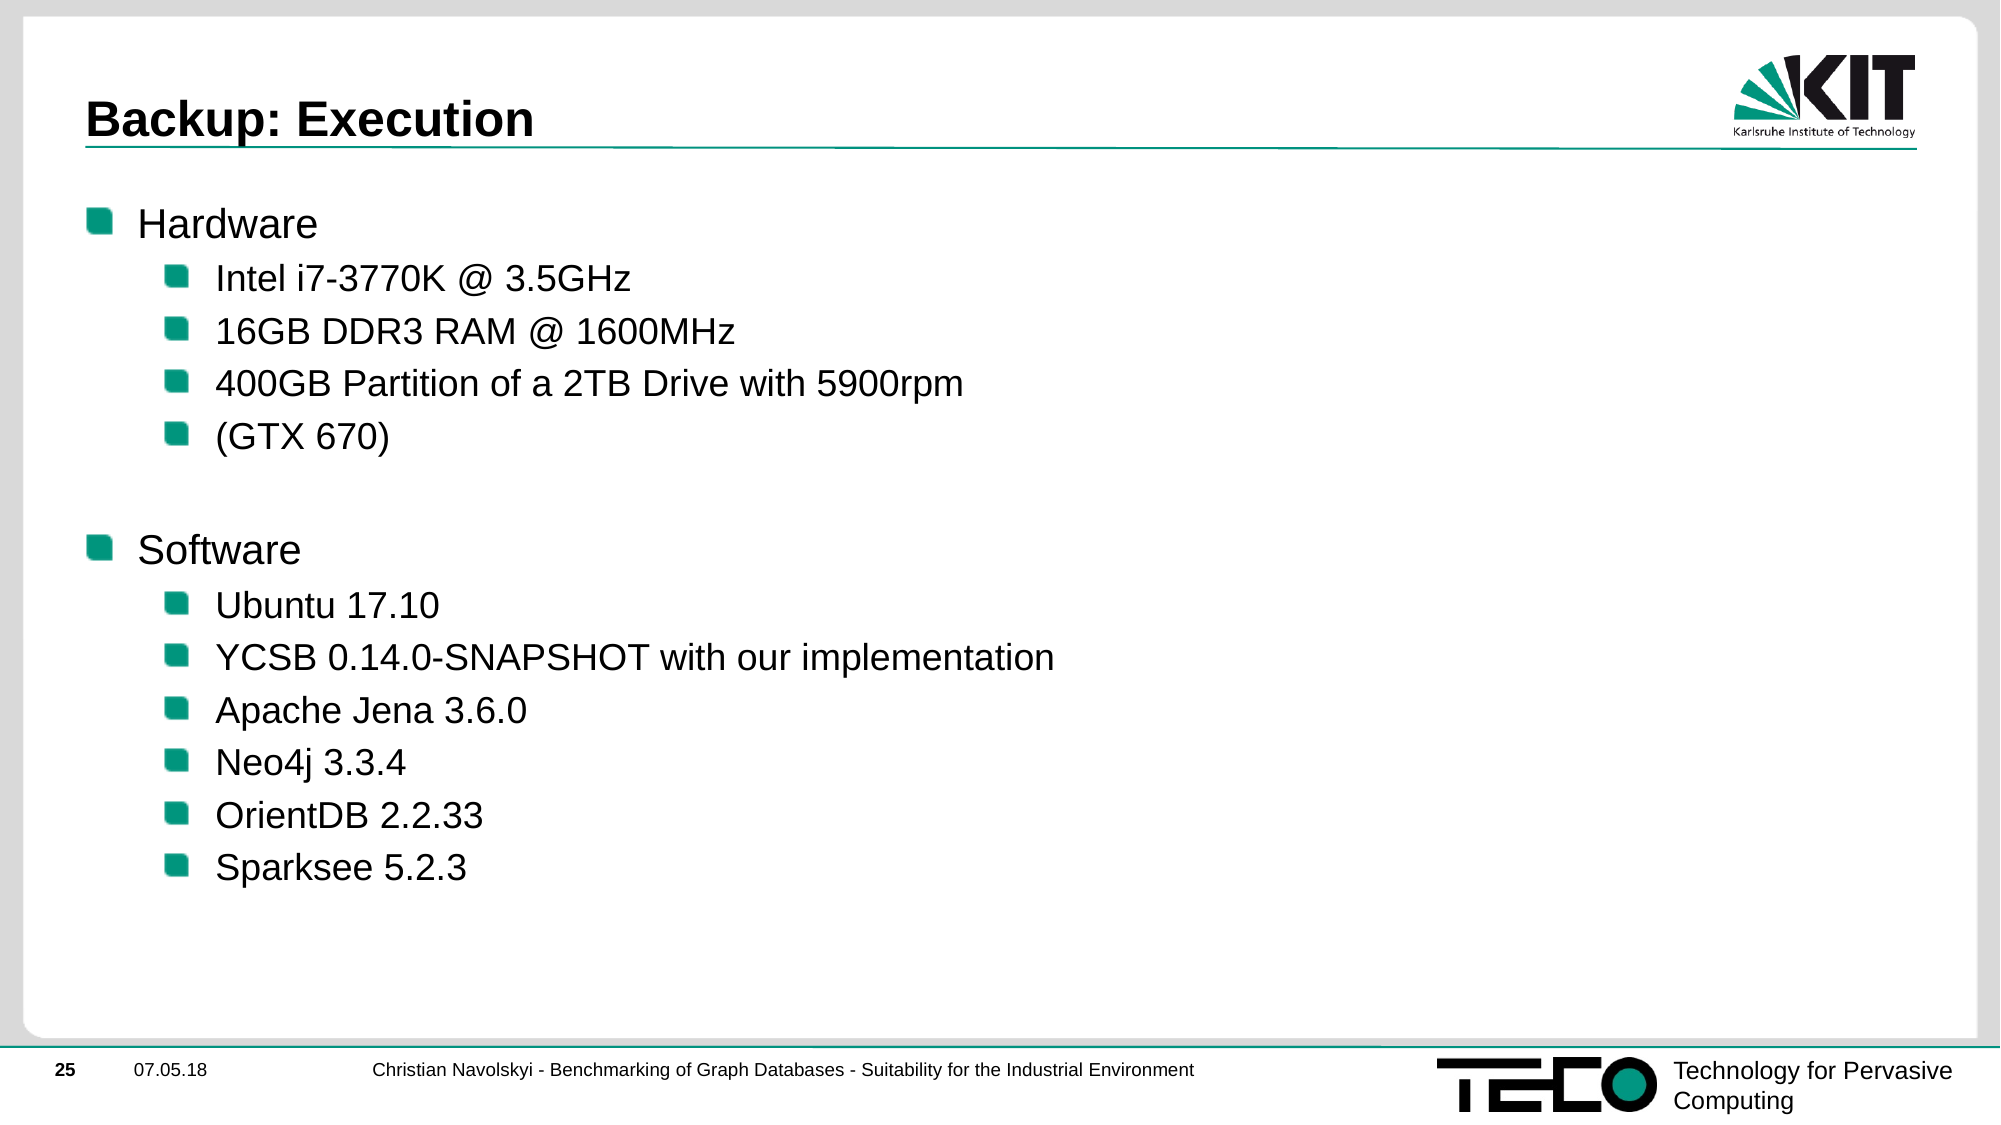

# Backup: Execution
Hardware
Intel i7-3770K @ 3.5GHz
16GB DDR3 RAM @ 1600MHz
400GB Partition of a 2TB Drive with 5900rpm
(GTX 670)

Software
Ubuntu 17.10
YCSB 0.14.0-SNAPSHOT with our implementation
Apache Jena 3.6.0
Neo4j 3.3.4
OrientDB 2.2.33
Sparksee 5.2.3
Christian Navolskyi - Benchmarking of Graph Databases - Suitability for the Industrial Environment